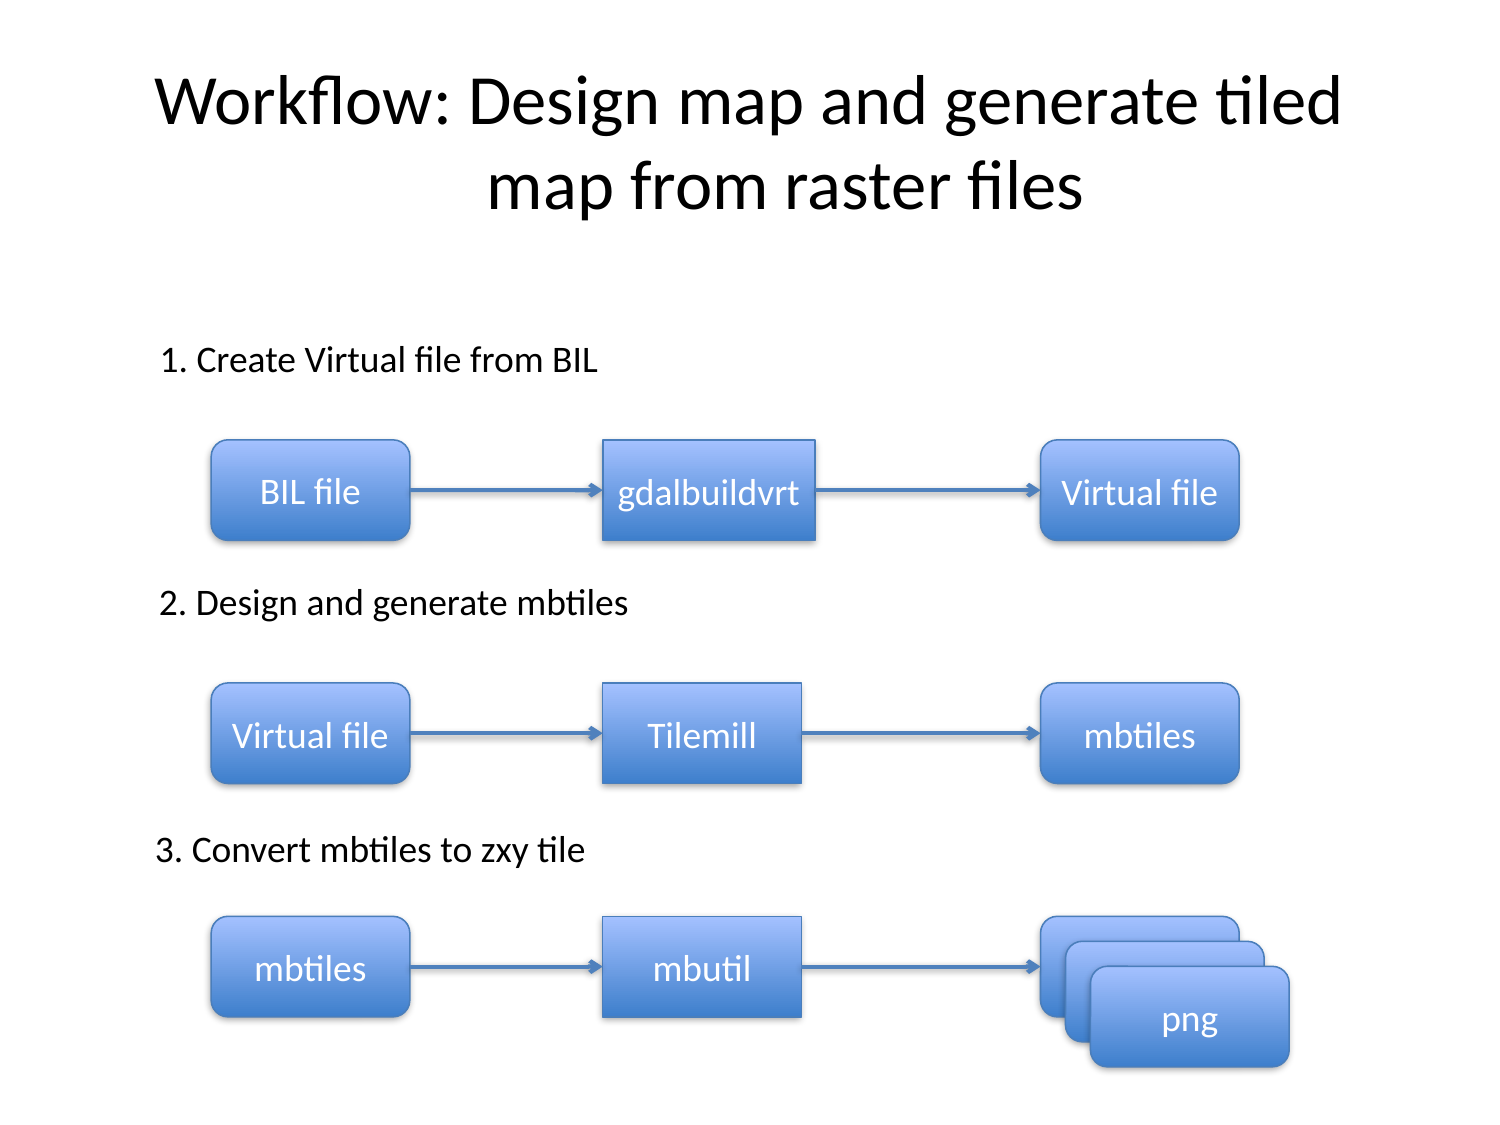

# Workflow: Design map and generate tiled map from raster files
1. Create Virtual file from BIL
BIL file
gdalbuildvrt
Virtual file
2. Design and generate mbtiles
Virtual file
Tilemill
mbtiles
3. Convert mbtiles to zxy tile
mbtiles
mbutil
png
png
png